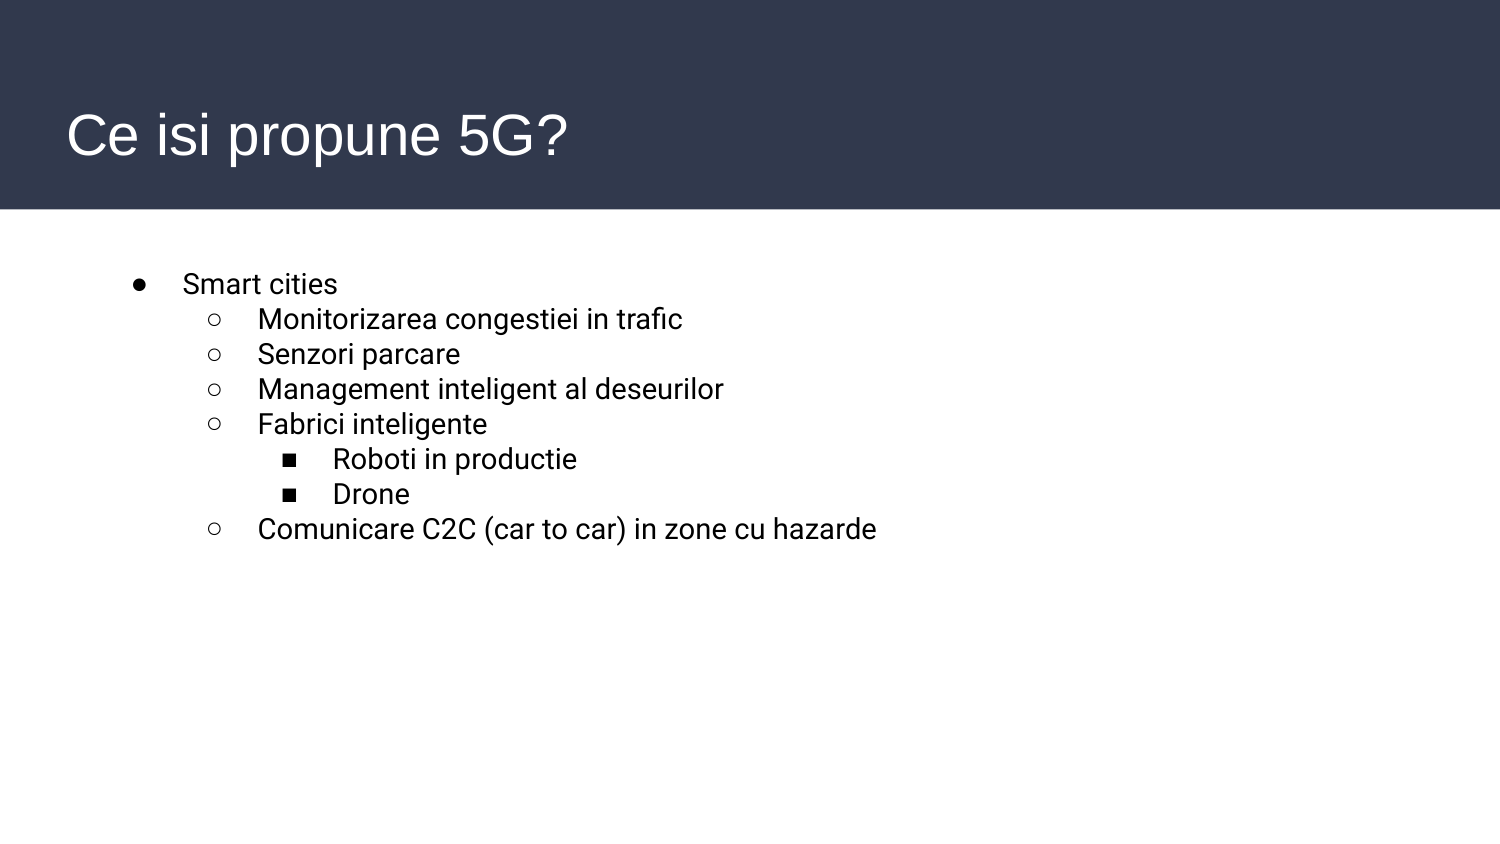

# Ce isi propune 5G?

Smart cities
Monitorizarea congestiei in trafic
Senzori parcare
Management inteligent al deseurilor
Fabrici inteligente
Roboti in productie
Drone
Comunicare C2C (car to car) in zone cu hazarde